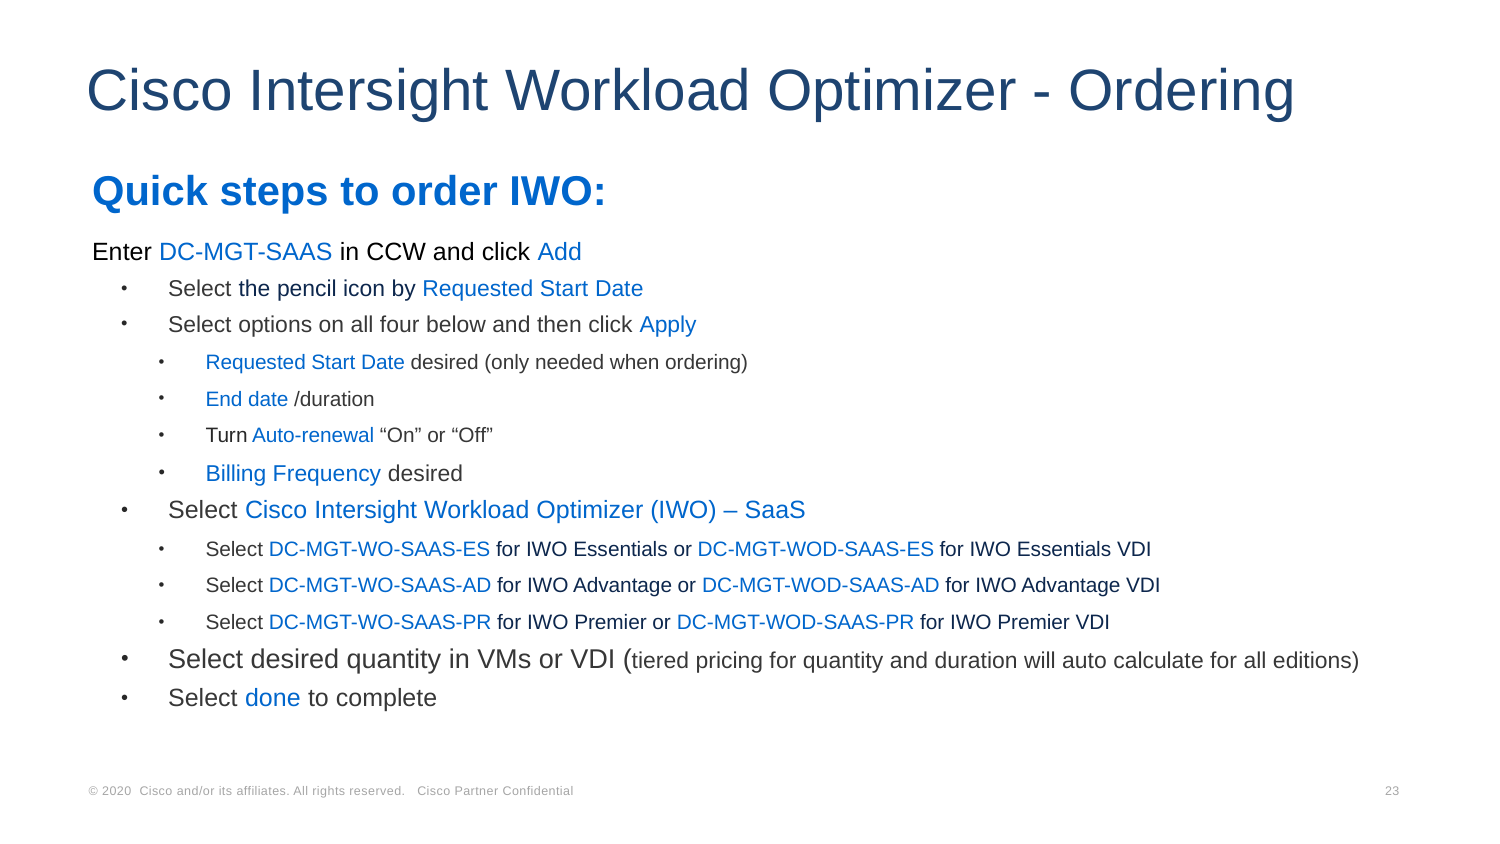

# Cisco Intersight Workload Optimizer - Ordering
Quick steps to order IWO:
Enter DC-MGT-SAAS in CCW and click Add
Select the pencil icon by Requested Start Date
Select options on all four below and then click Apply
Requested Start Date desired (only needed when ordering)
End date /duration
Turn Auto-renewal “On” or “Off”
Billing Frequency desired
Select Cisco Intersight Workload Optimizer (IWO) – SaaS
Select DC-MGT-WO-SAAS-ES for IWO Essentials or DC-MGT-WOD-SAAS-ES for IWO Essentials VDI
Select DC-MGT-WO-SAAS-AD for IWO Advantage or DC-MGT-WOD-SAAS-AD for IWO Advantage VDI
Select DC-MGT-WO-SAAS-PR for IWO Premier or DC-MGT-WOD-SAAS-PR for IWO Premier VDI
Select desired quantity in VMs or VDI (tiered pricing for quantity and duration will auto calculate for all editions)
Select done to complete